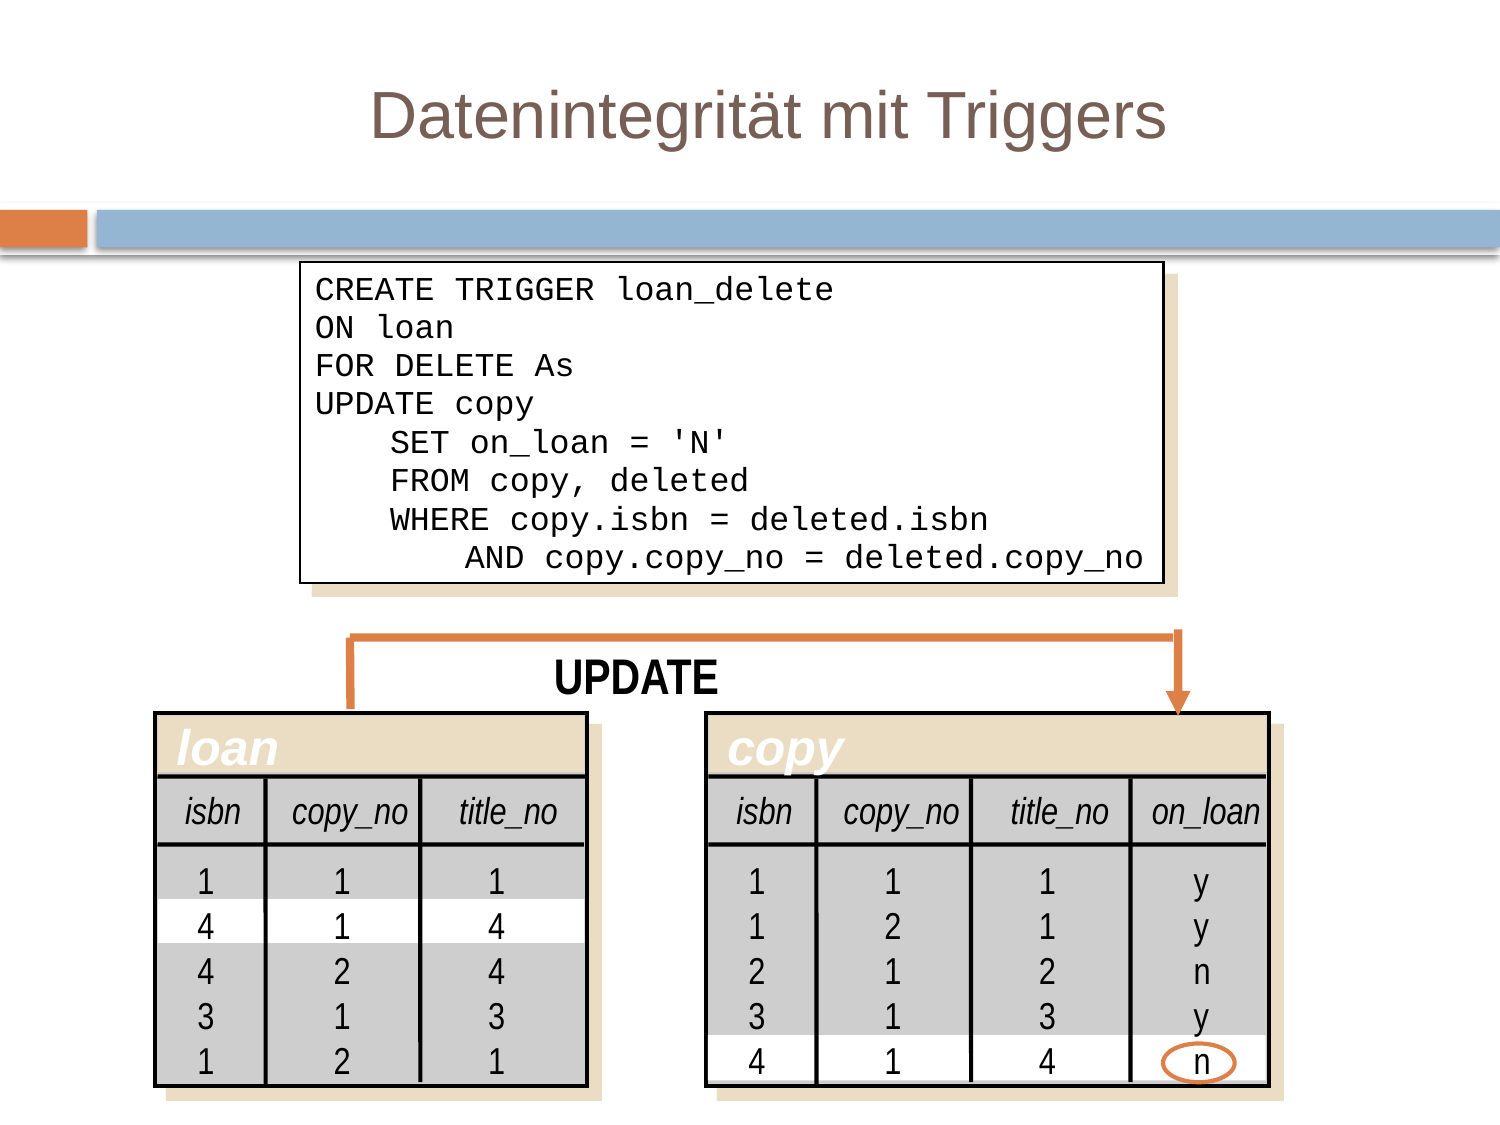

# Datenintegrität mit Triggers
CREATE TRIGGER loan_delete
ON loan
FOR DELETE As
UPDATE copy
	SET on_loan = 'N'
	FROM copy, deleted
	WHERE copy.isbn = deleted.isbn
		AND copy.copy_no = deleted.copy_no

UPDATE
loan
copy

isbn      copy_no      title_no
isbn      copy_no      title_no     on_loan

1
4
4
3
1
1
1
2
1
2
1
4
4
3
1
1
1
2
3
4
1
2
1
1
1
1
1
2
3
4
y
y
n
y
n